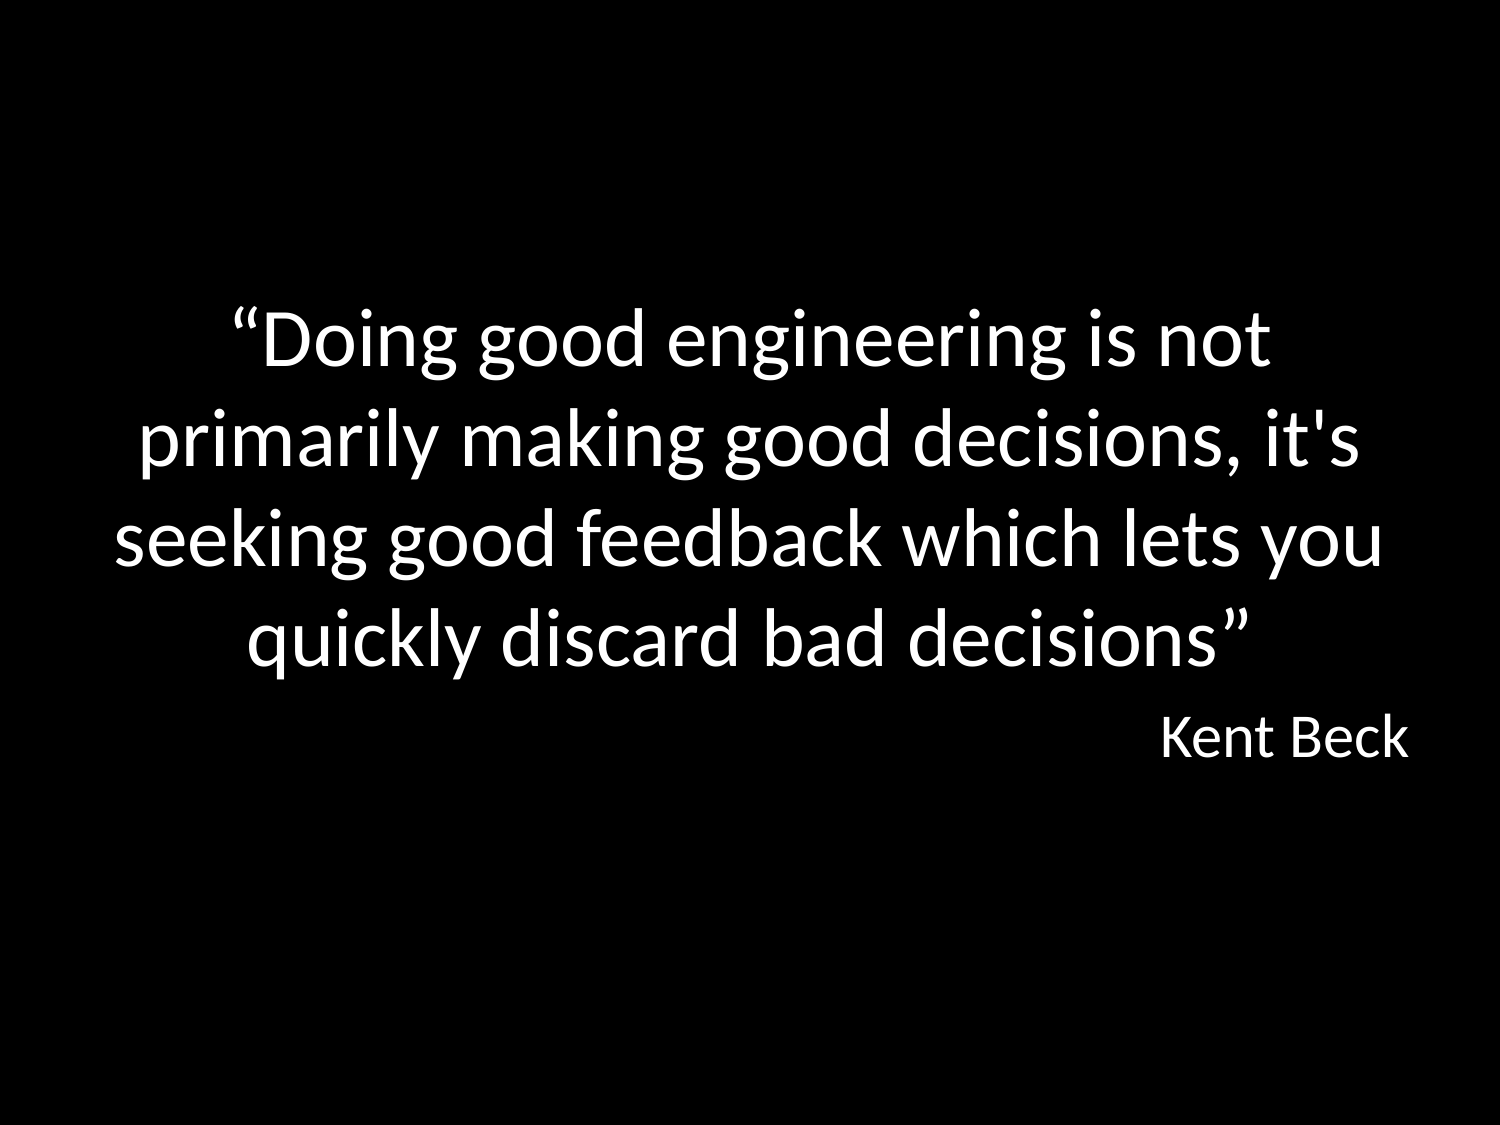

“Doing good engineering is not primarily making good decisions, it's seeking good feedback which lets you quickly discard bad decisions”
Kent Beck